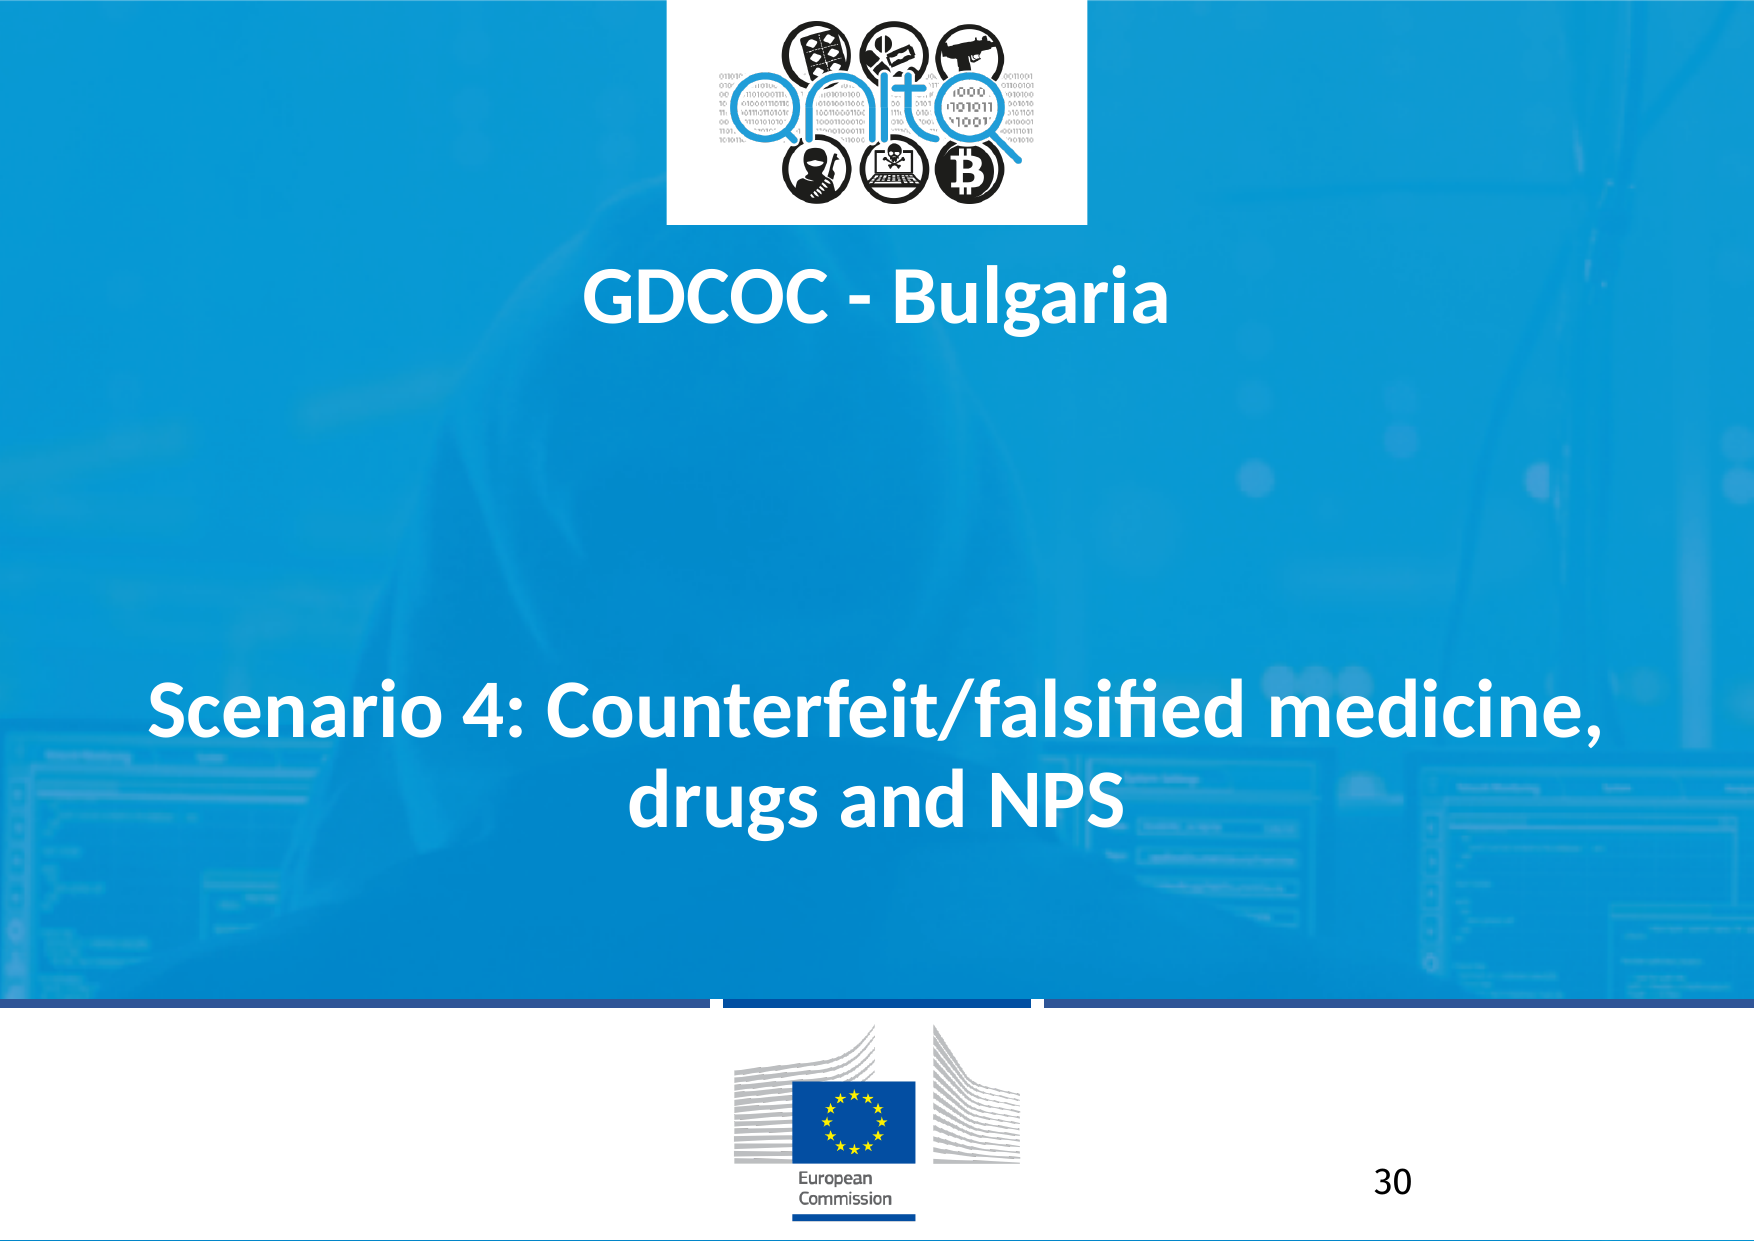

GDCOC - Bulgaria
# Scenario 4: Counterfeit/falsified medicine, drugs and NPS
30